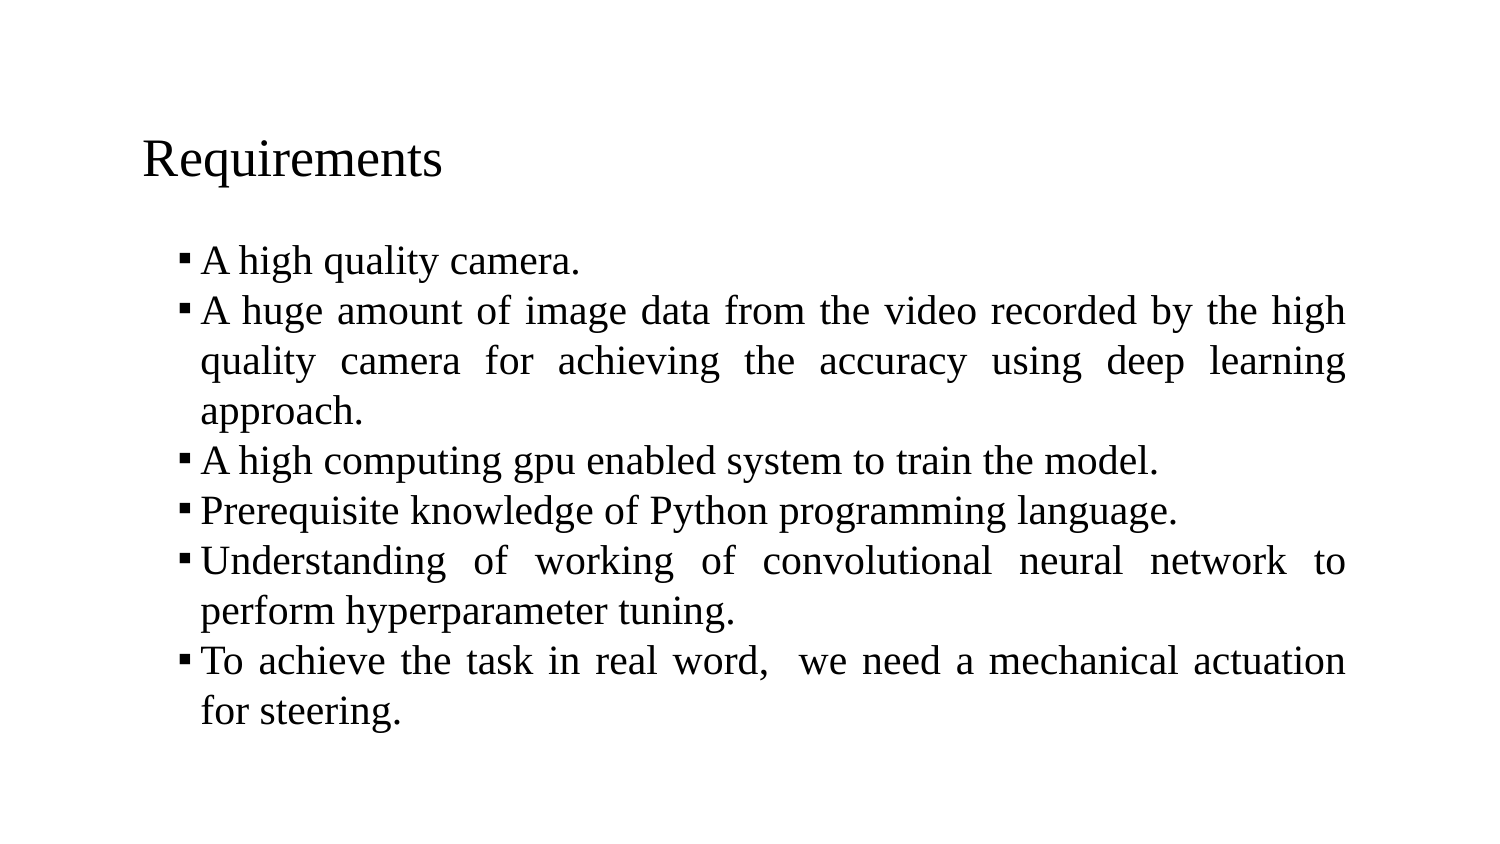

# Requirements
A high quality camera.
A huge amount of image data from the video recorded by the high quality camera for achieving the accuracy using deep learning approach.
A high computing gpu enabled system to train the model.
Prerequisite knowledge of Python programming language.
Understanding of working of convolutional neural network to perform hyperparameter tuning.
To achieve the task in real word,  we need a mechanical actuation for steering.